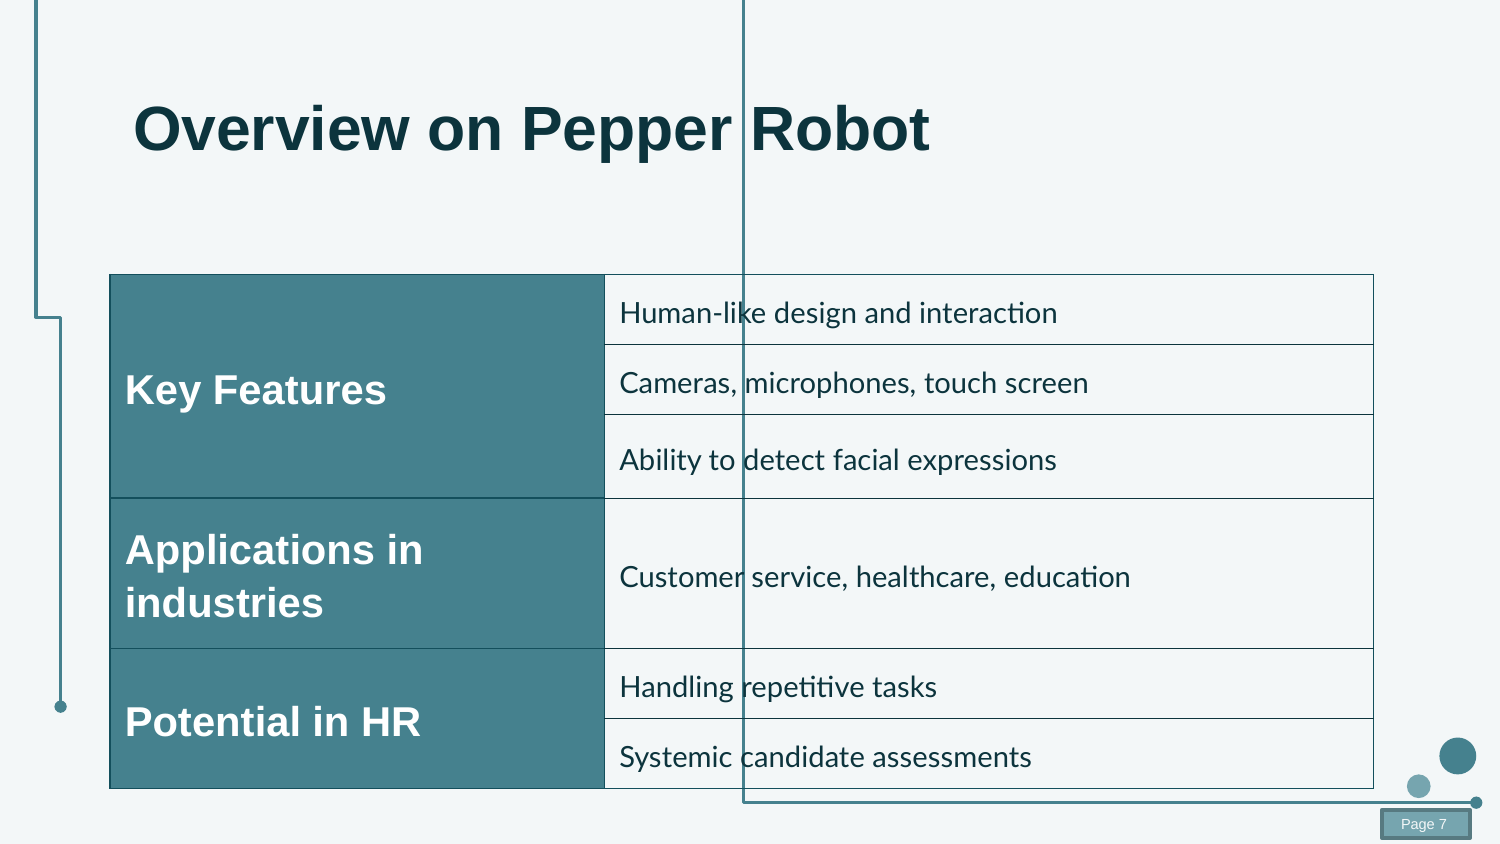

# Overview on Pepper Robot
| Key Features | Human-like design and interaction |
| --- | --- |
|  | Cameras, microphones, touch screen |
|  | Ability to detect facial expressions |
| Applications in industries | Customer service, healthcare, education |
| Potential in HR | Handling repetitive tasks |
|  | Systemic candidate assessments |
Page 7